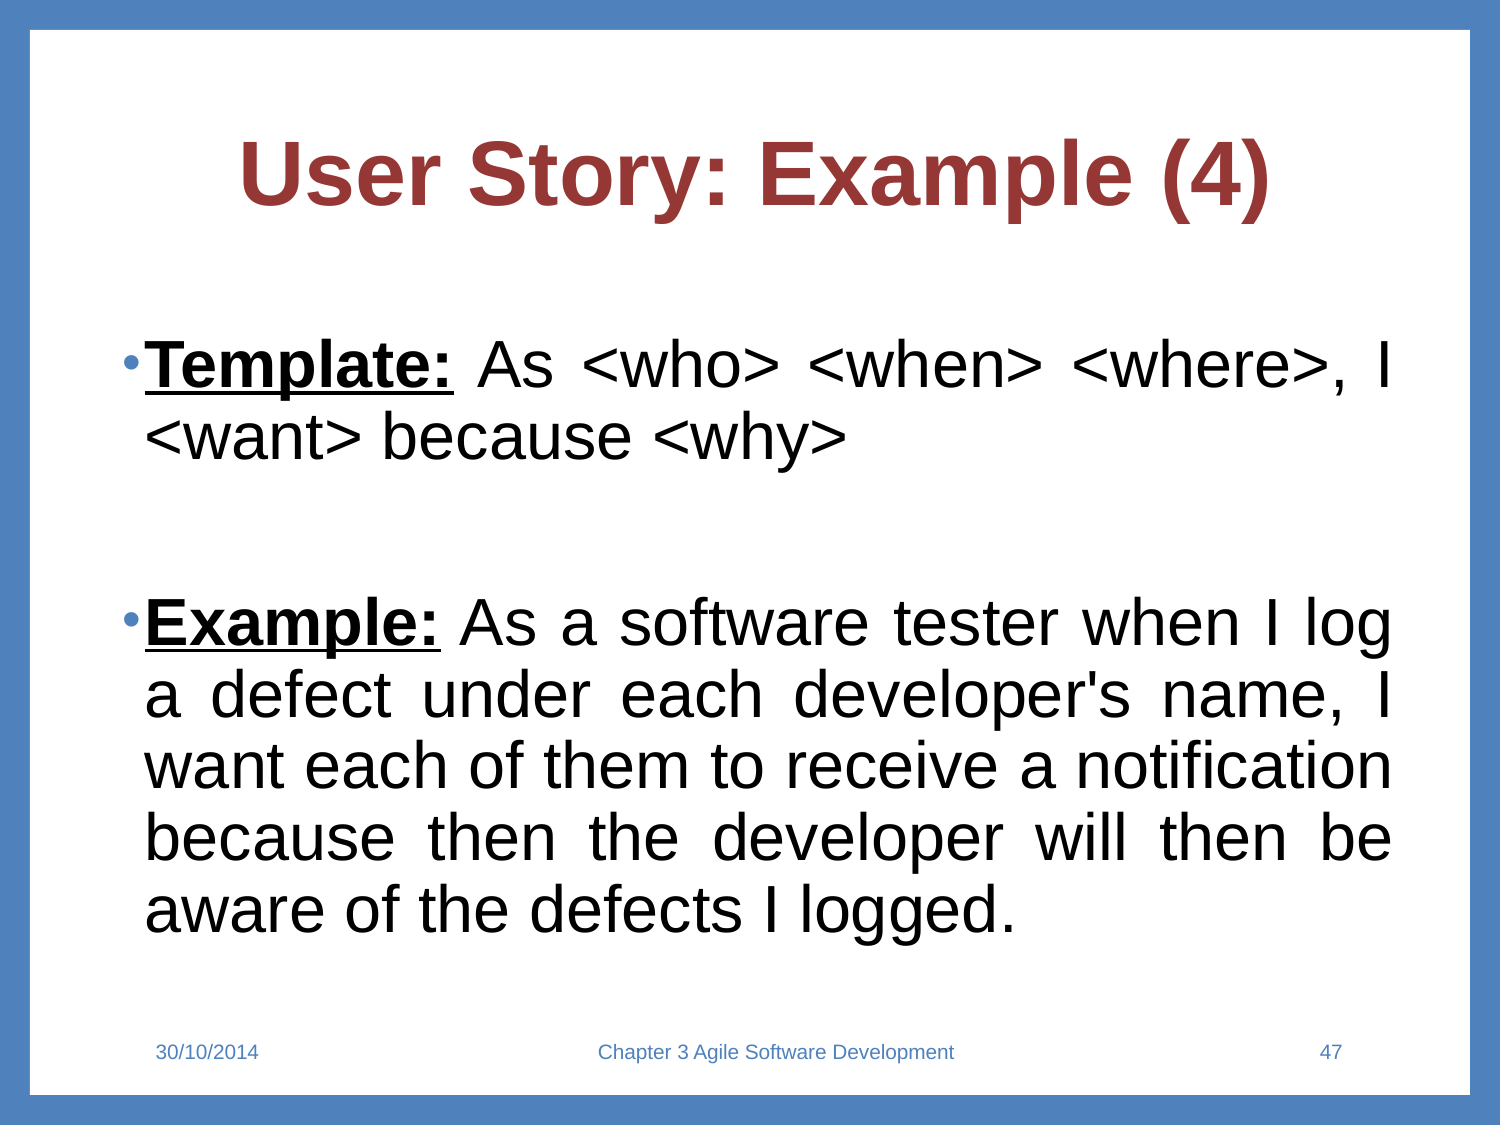

# User Story: Example (4)
Template: As <who> <when> <where>, I <want> because <why>

Example: As a software tester when I log a defect under each developer's name, I want each of them to receive a notification because then the developer will then be aware of the defects I logged.
30/10/2014
Chapter 3 Agile Software Development
47